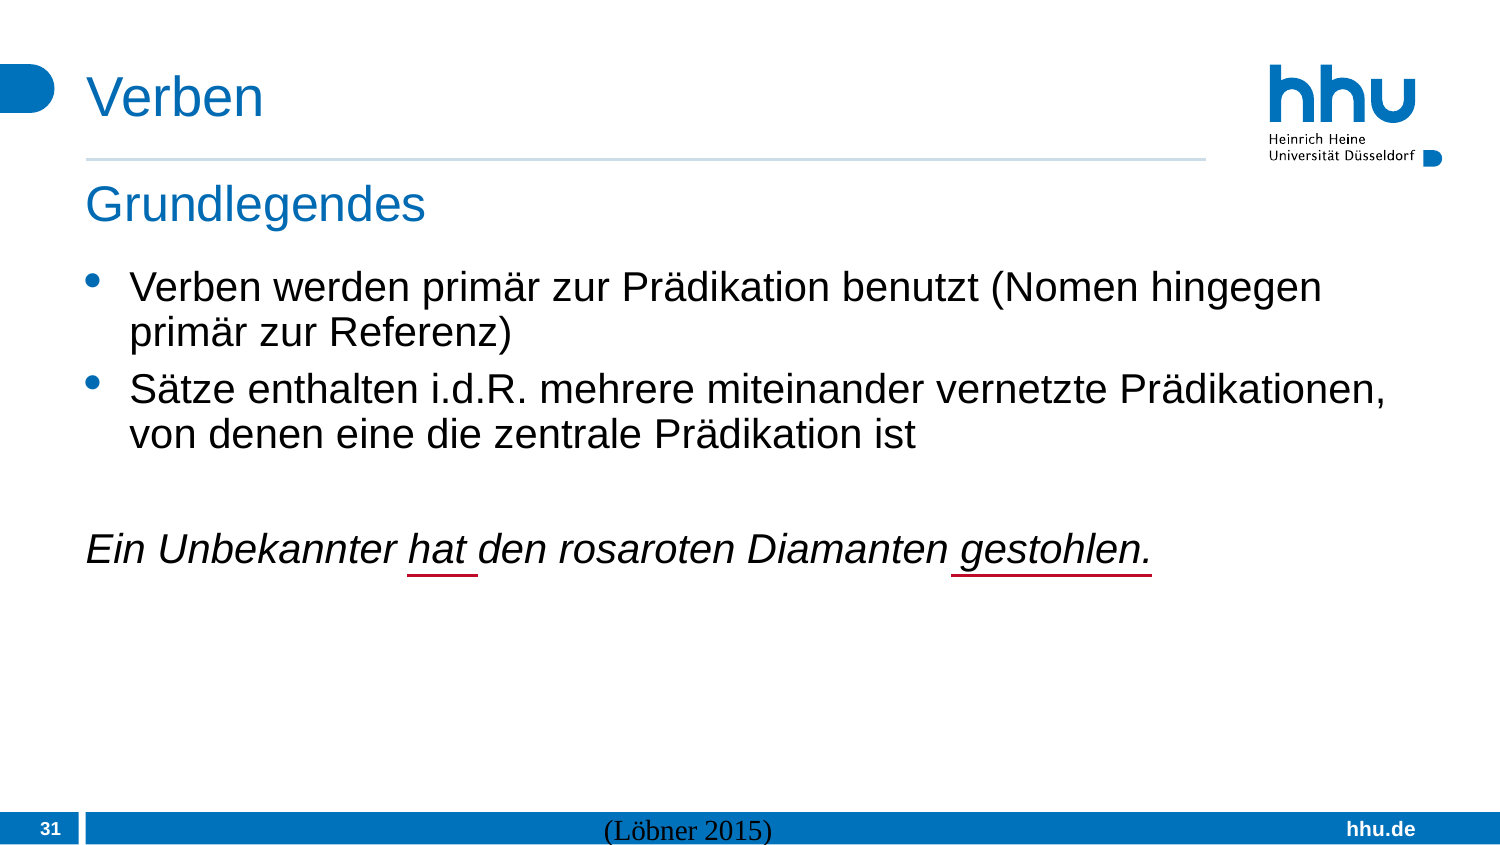

# Verben
Grundlegendes
Verben werden primär zur Prädikation benutzt (Nomen hingegen primär zur Referenz)
Sätze enthalten i.d.R. mehrere miteinander vernetzte Prädikationen, von denen eine die zentrale Prädikation ist

Ein Unbekannter hat den rosaroten Diamanten gestohlen.
31
(Löbner 2015)